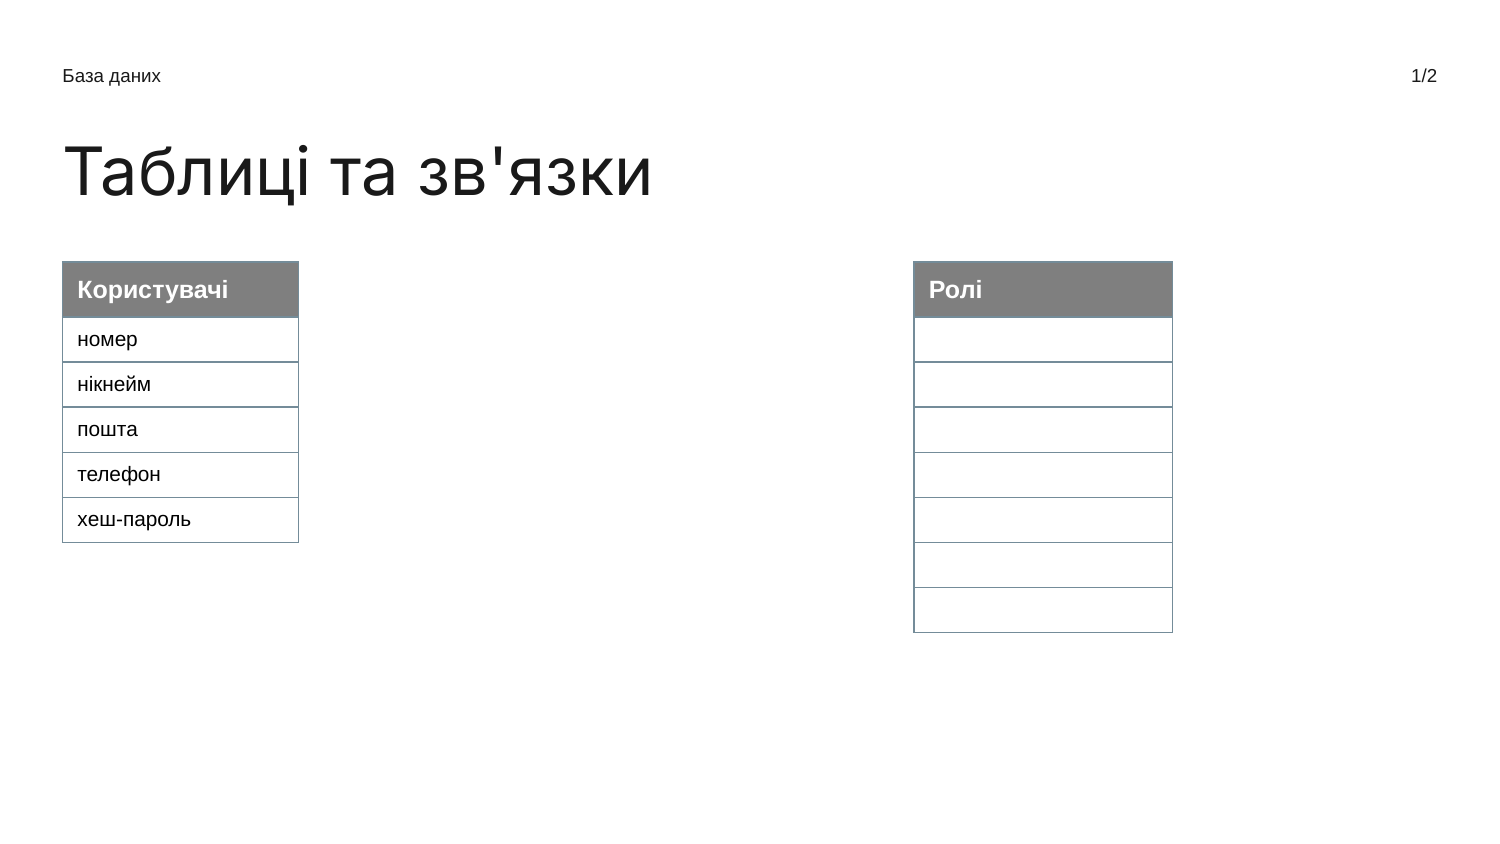

База даних
1/2
Таблиці та зв'язки
| Користувачі |
| --- |
| номер |
| нікнейм |
| пошта |
| телефон |
| хеш-пароль |
| Ролі |
| --- |
|  |
|  |
|  |
|  |
|  |
|  |
|  |